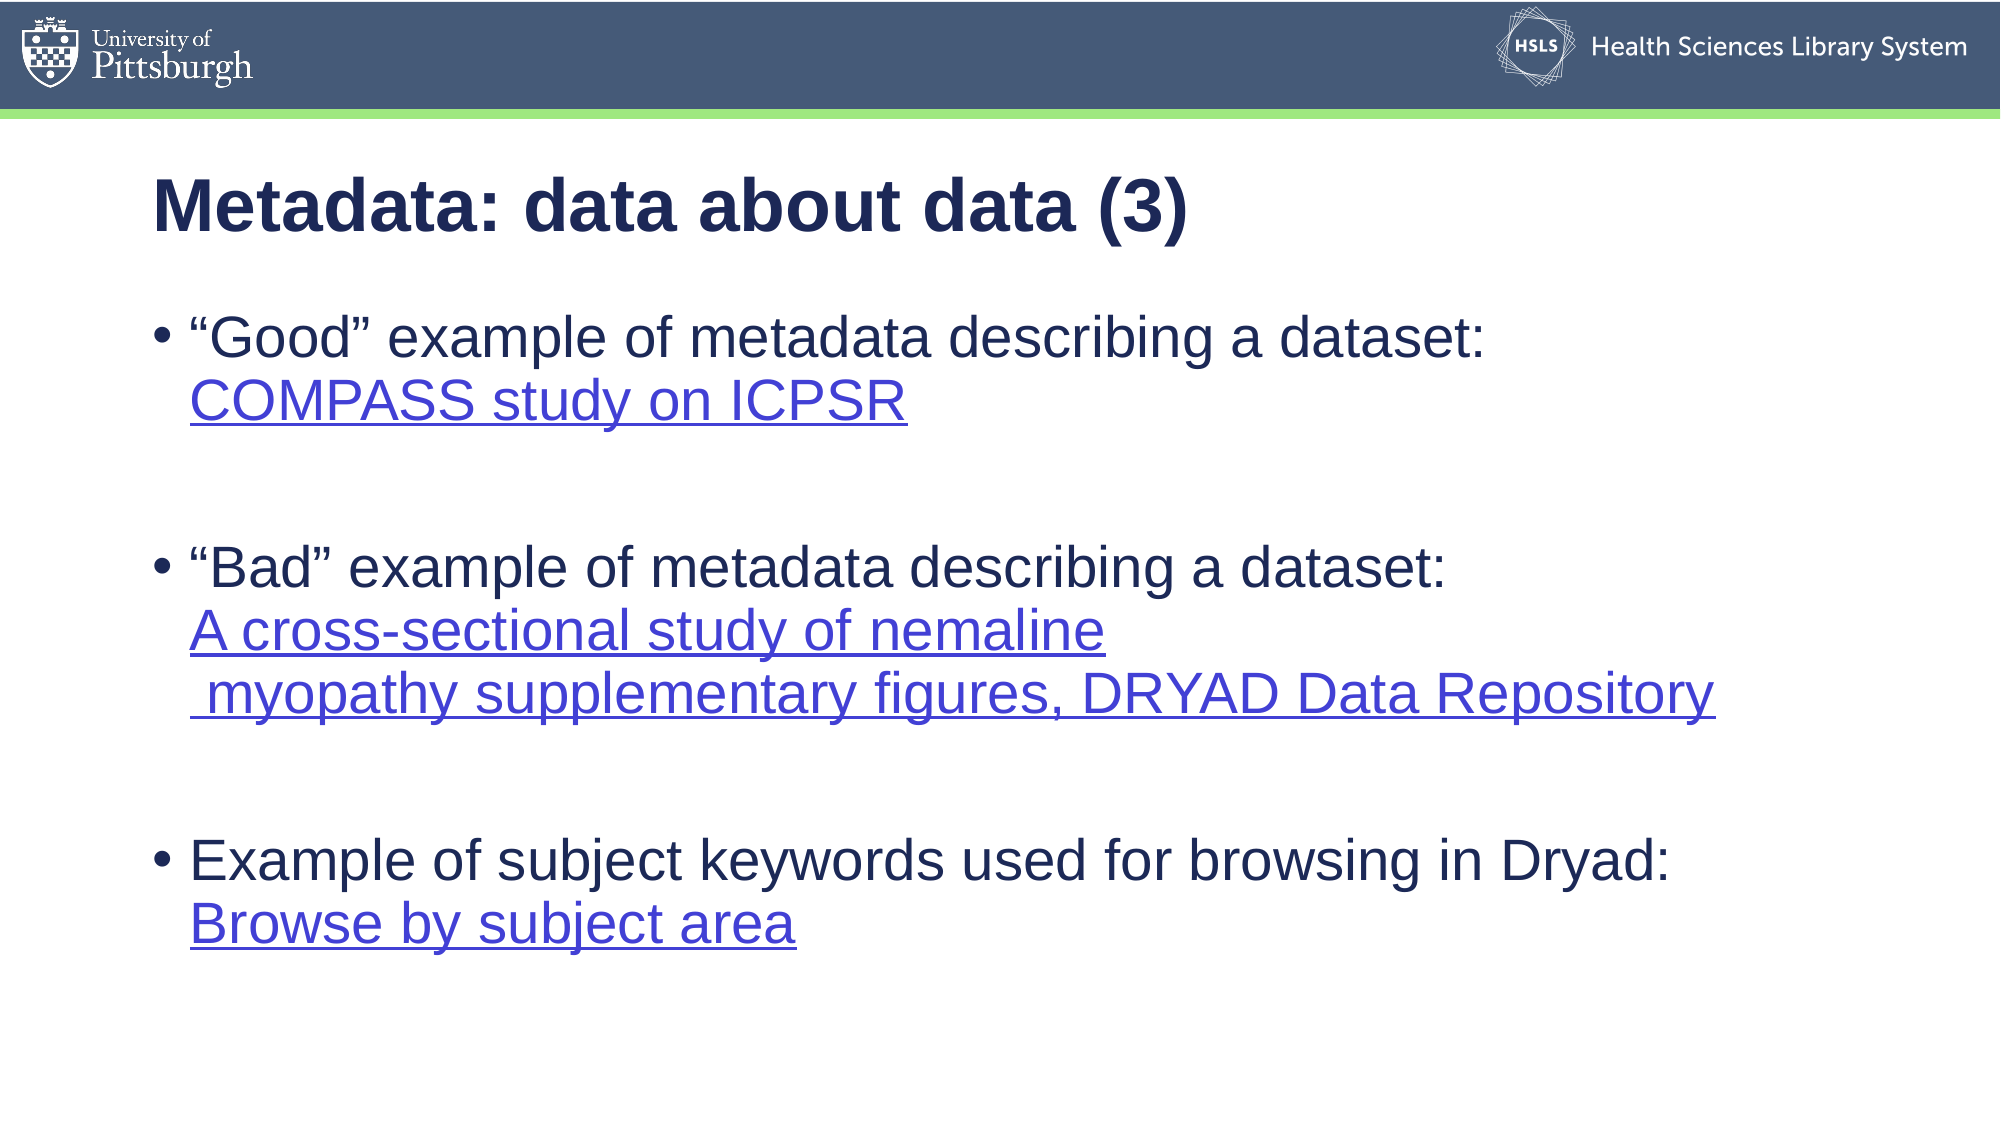

# Metadata: data about data (3)
“Good” example of metadata describing a dataset: COMPASS study on ICPSR

“Bad” example of metadata describing a dataset: A cross-sectional study of nemaline myopathy supplementary figures, DRYAD Data Repository

Example of subject keywords used for browsing in Dryad: Browse by subject area